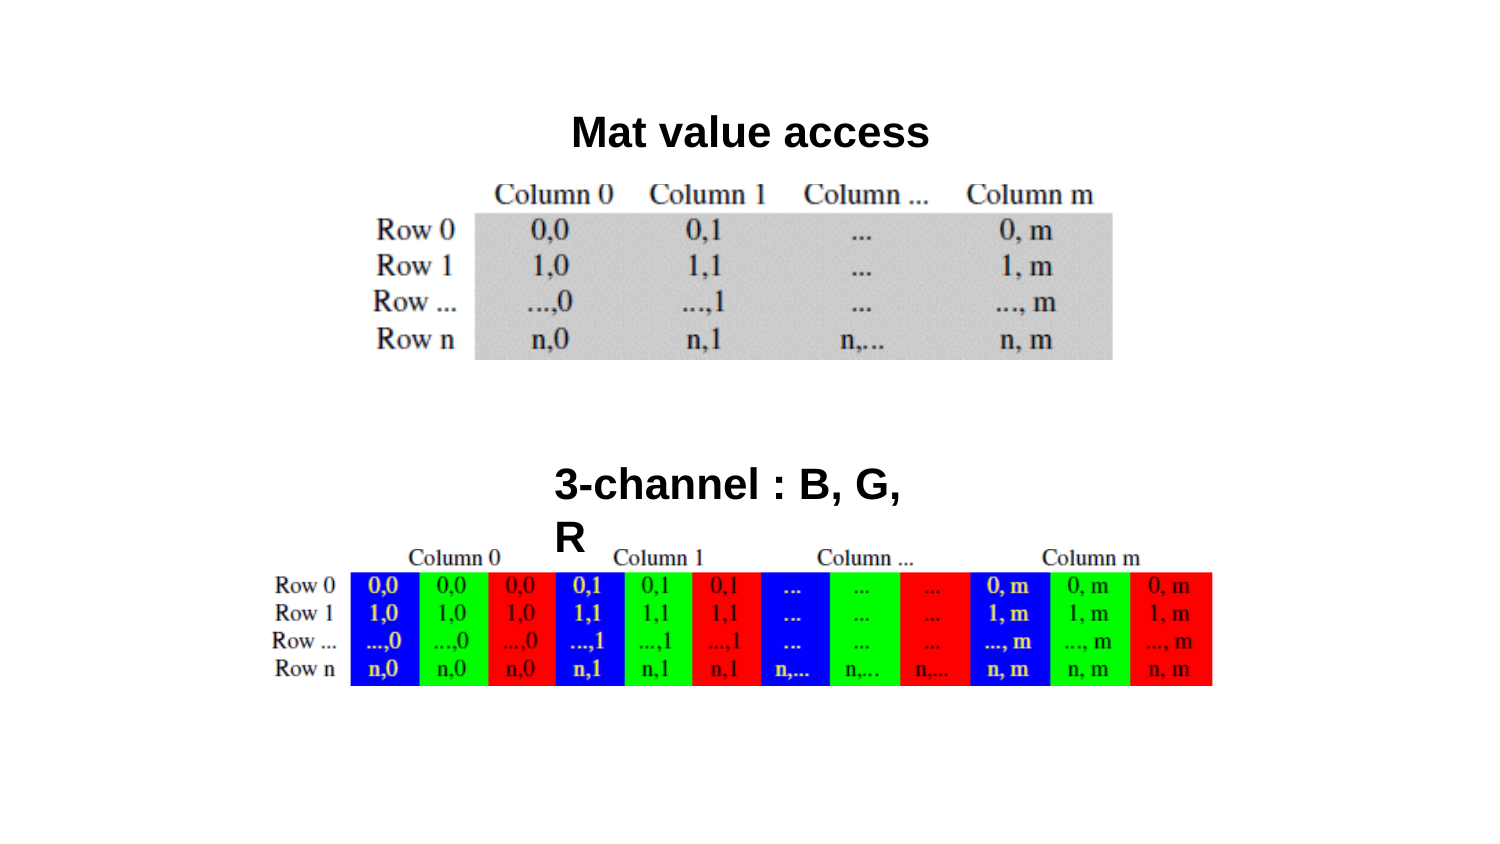

# Mat value access

3-channel : B, G, R